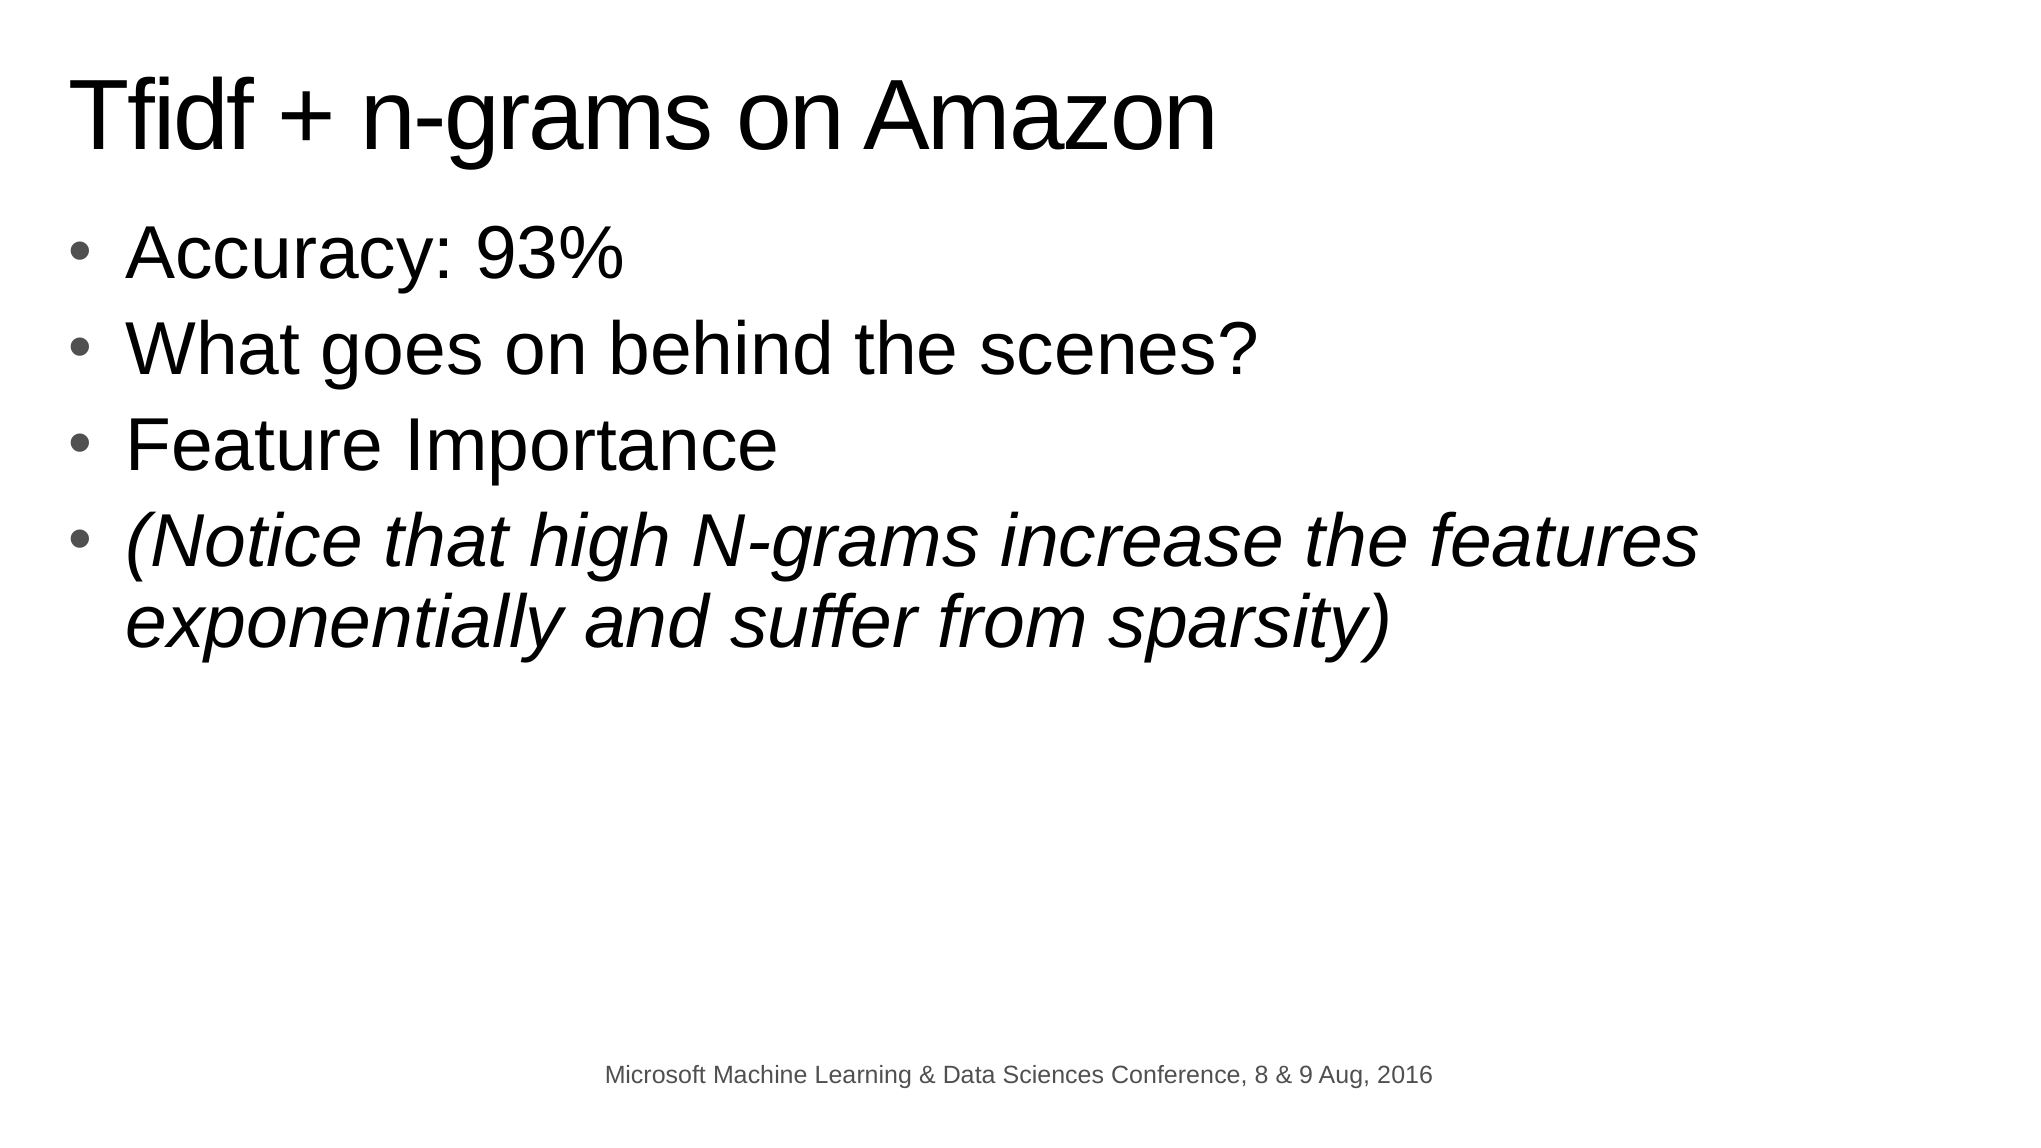

# Tfidf + n-grams on Amazon
Accuracy: 93%
What goes on behind the scenes?
Feature Importance
(Notice that high N-grams increase the features exponentially and suffer from sparsity)